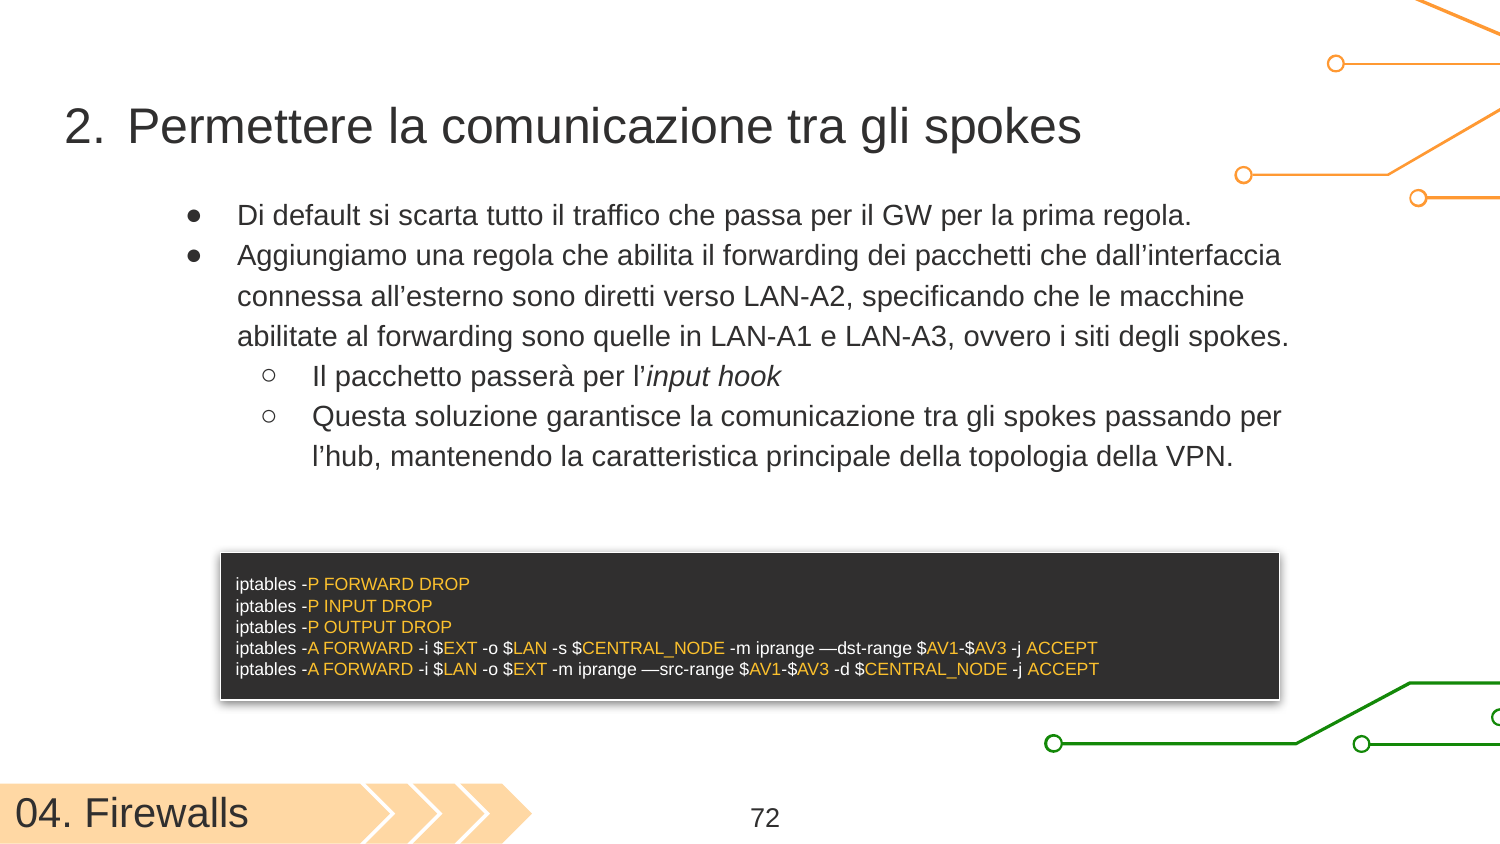

Permettere la comunicazione tra gli spokes
Di default si scarta tutto il traffico che passa per il GW per la prima regola.
Aggiungiamo una regola che abilita il forwarding dei pacchetti che dall’interfaccia connessa all’esterno sono diretti verso LAN-A2, specificando che le macchine abilitate al forwarding sono quelle in LAN-A1 e LAN-A3, ovvero i siti degli spokes.
Il pacchetto passerà per l’input hook
Questa soluzione garantisce la comunicazione tra gli spokes passando per l’hub, mantenendo la caratteristica principale della topologia della VPN.
iptables -P FORWARD DROP
iptables -P INPUT DROP
iptables -P OUTPUT DROP
iptables -A FORWARD -i $EXT -o $LAN -s $CENTRAL_NODE -m iprange —dst-range $AV1-$AV3 -j ACCEPT
iptables -A FORWARD -i $LAN -o $EXT -m iprange —src-range $AV1-$AV3 -d $CENTRAL_NODE -j ACCEPT
04. Firewalls

72